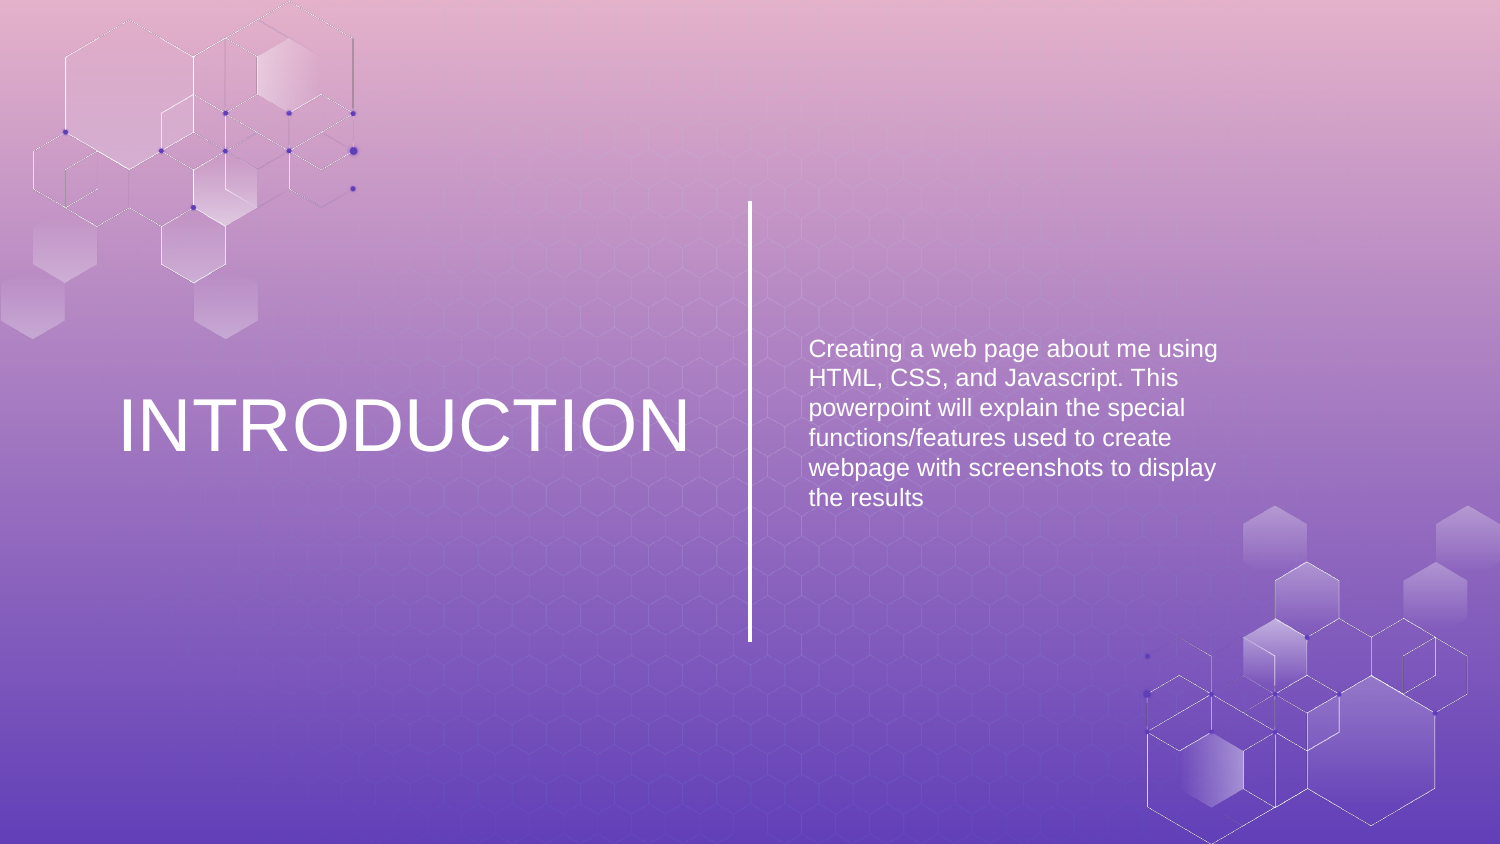

Creating a web page about me using HTML, CSS, and Javascript. This powerpoint will explain the special functions/features used to create webpage with screenshots to display the results
# INTRODUCTION